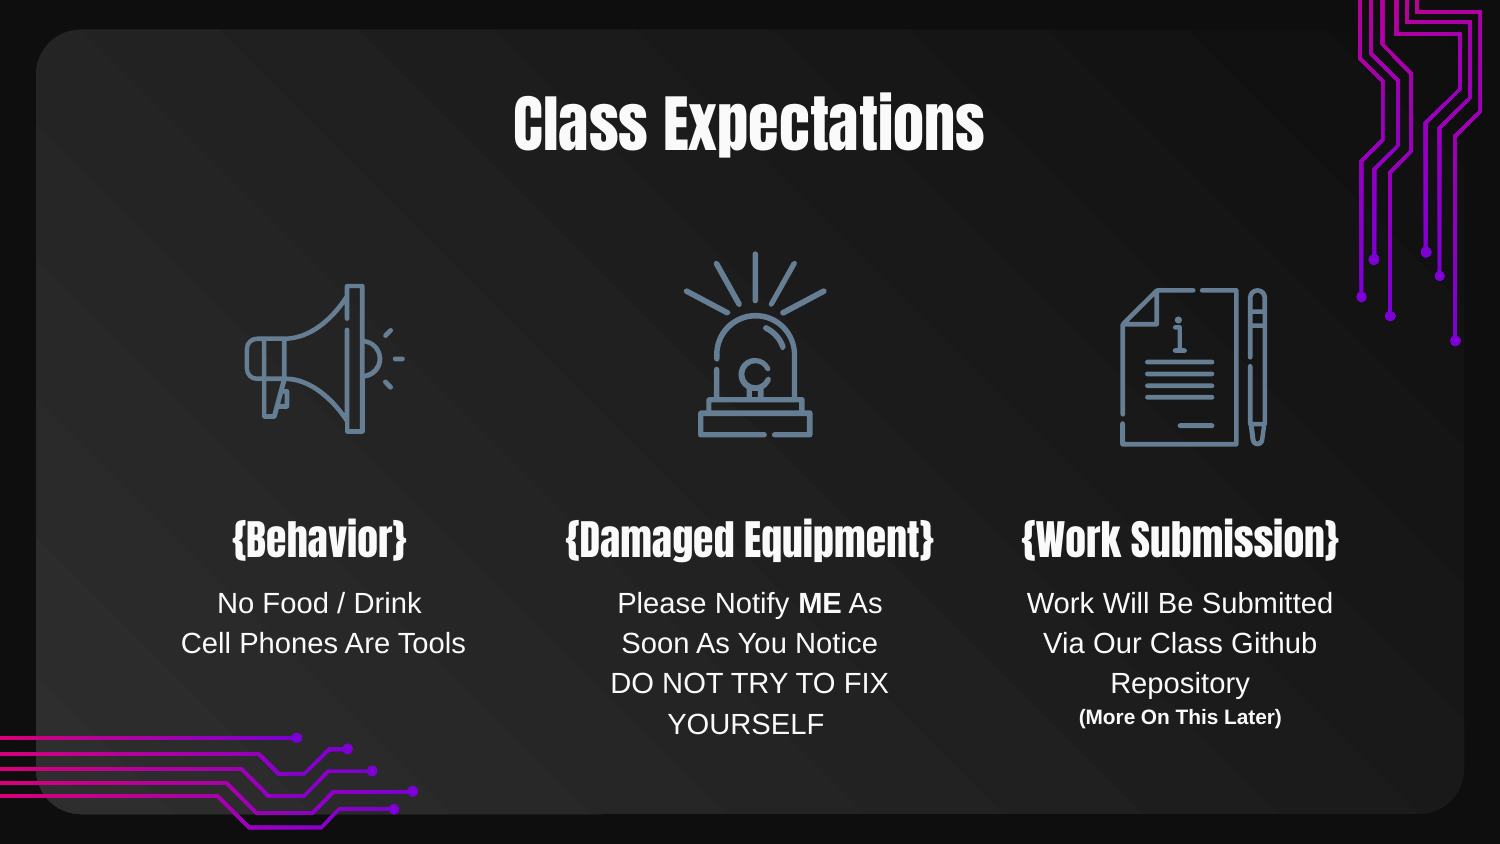

# Class Expectations

{Behavior}
{Work Submission}
{Damaged Equipment}
No Food / Drink
 Cell Phones Are Tools
Please Notify ME As
Soon As You Notice
Do Not Try To FIX
Yourself
Work Will Be Submitted Via Our Class Github Repository
(More On This Later)